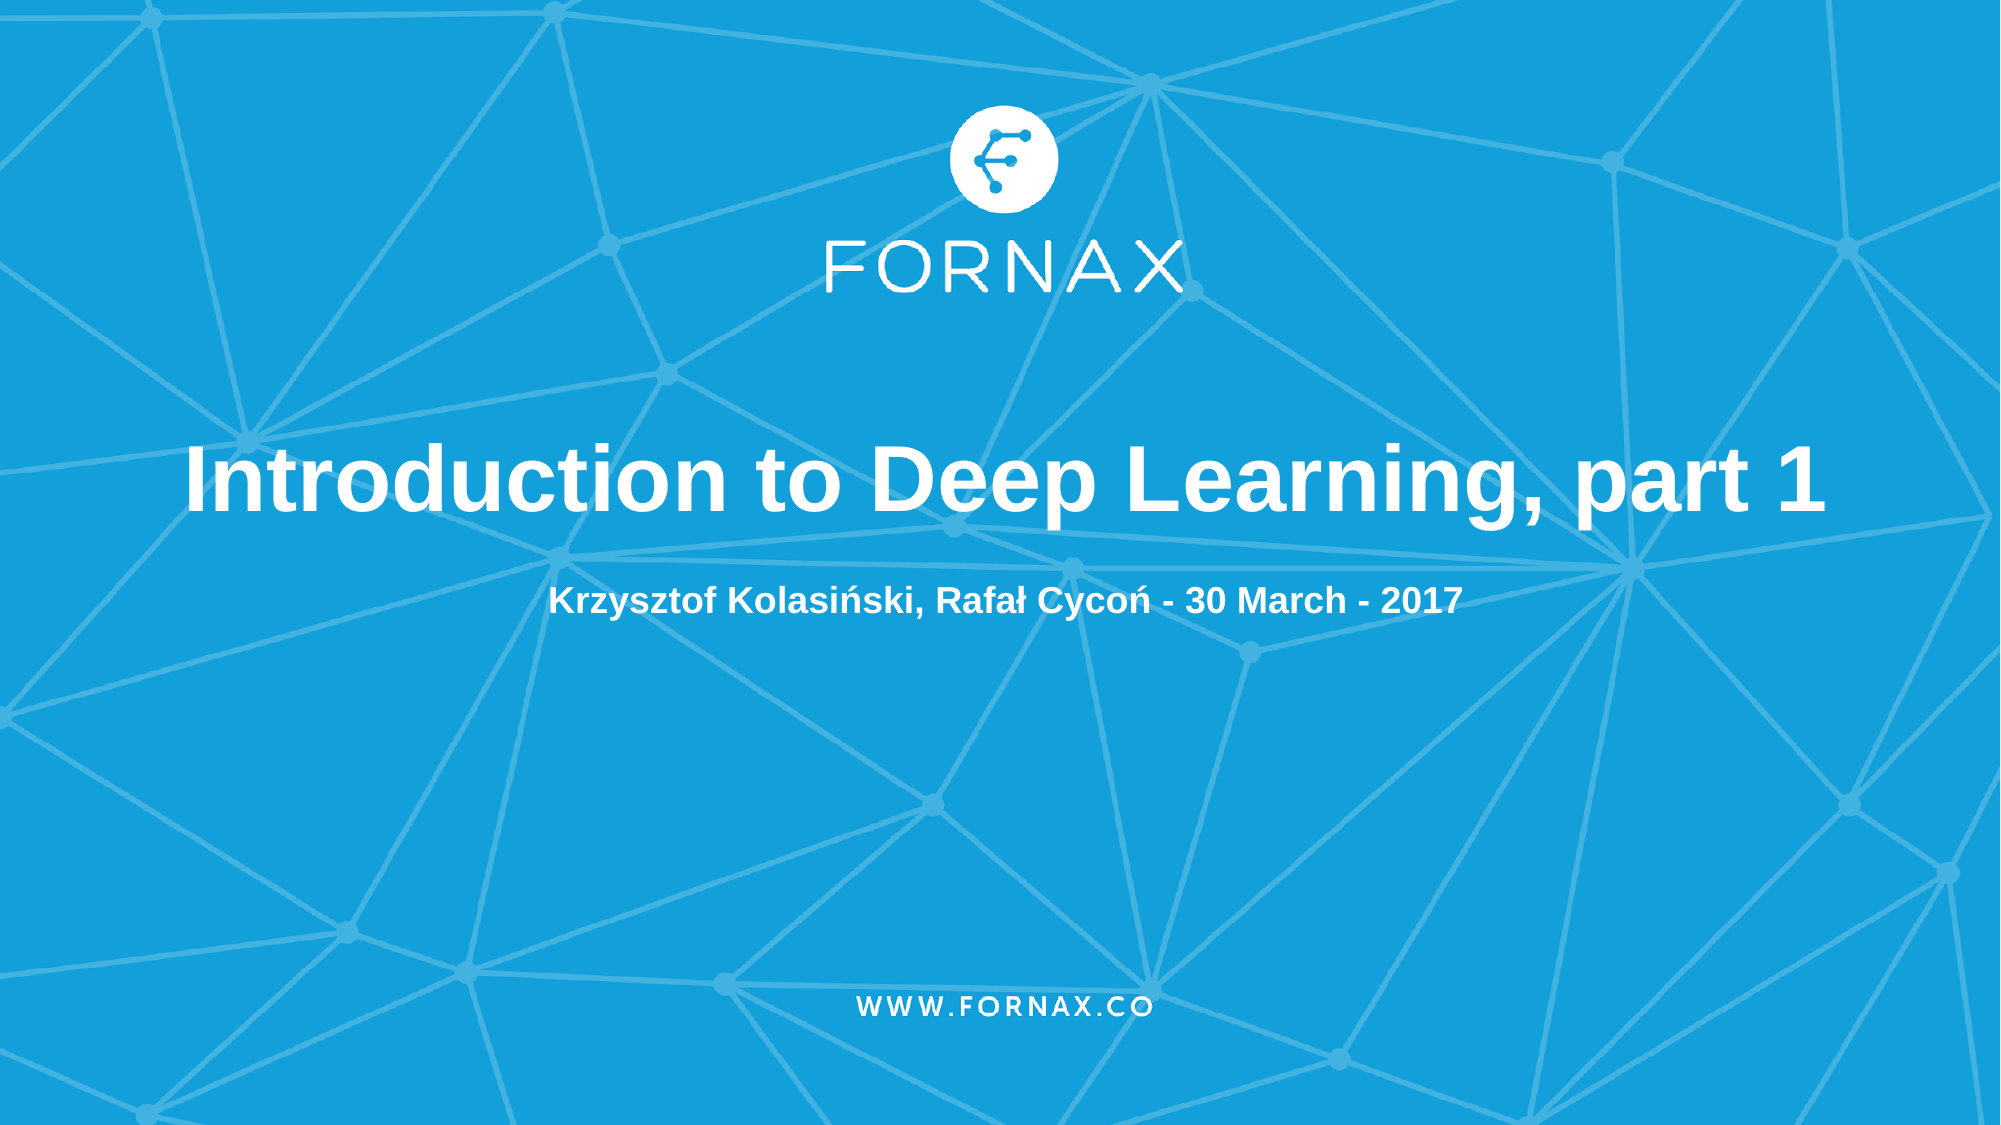

# Introduction to Deep Learning, part 1

Krzysztof Kolasiński, Rafał Cycoń - 30 March - 2017